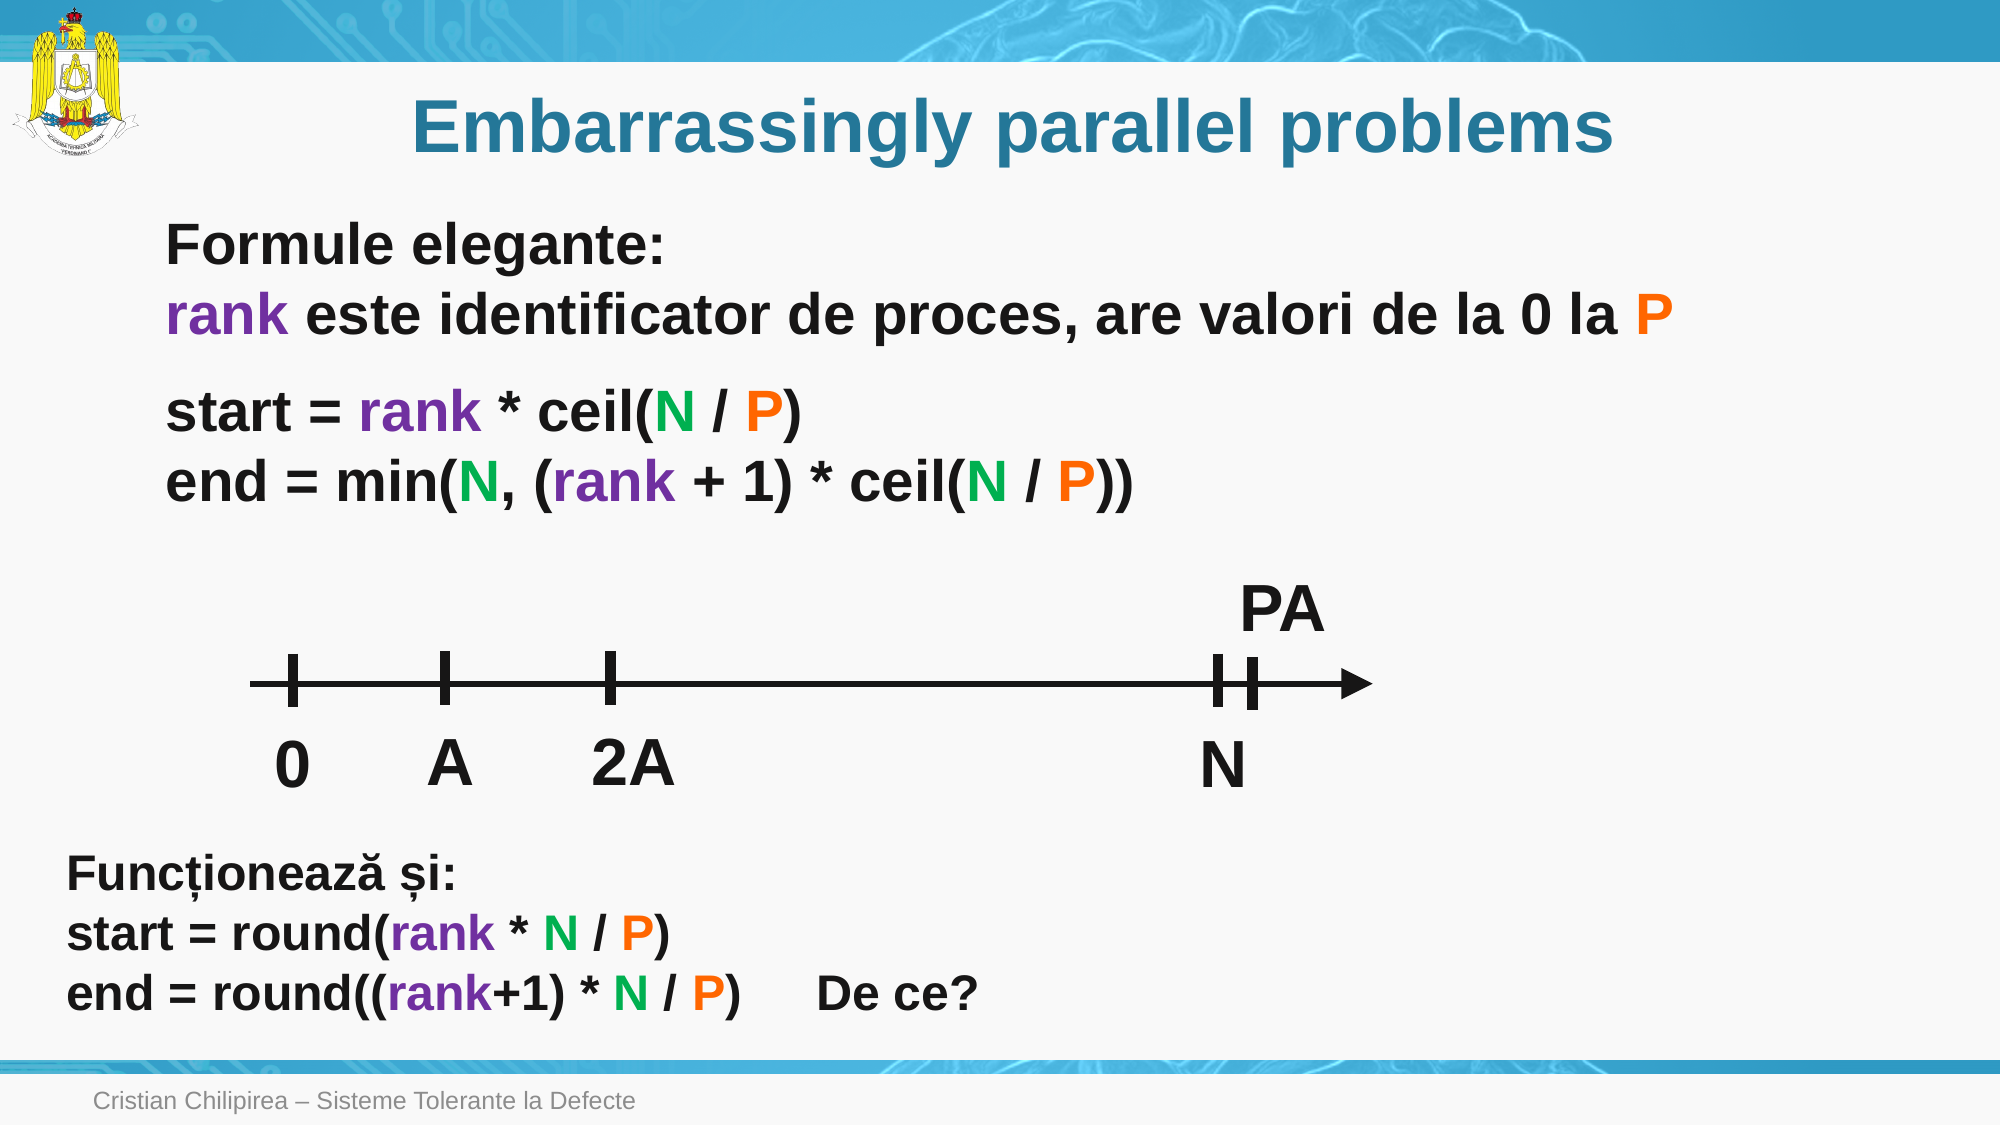

# Embarrassingly parallel problems
Formule elegante:
rank este identificator de proces, are valori de la 0 la P

start = rank * ceil(N / P)
end = min(N, (rank + 1) * ceil(N / P))
PA
2A
A
0
N
Funcționează și:
start = round(rank * N / P)
end = round((rank+1) * N / P) 	De ce?
Cristian Chilipirea – Sisteme Tolerante la Defecte